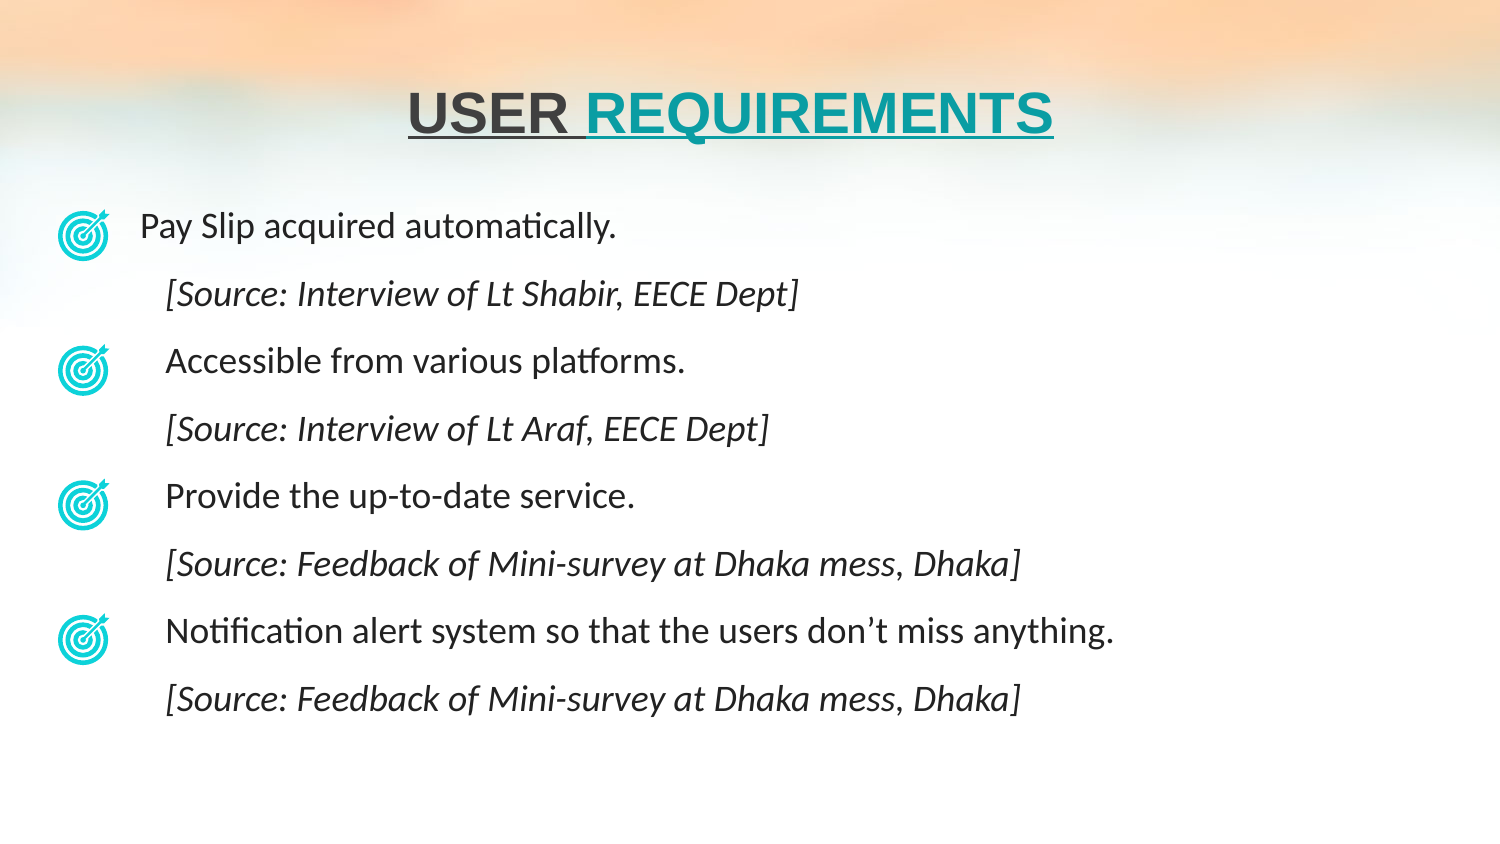

USER REQUIREMENTS

      Pay Slip acquired automatically.
         [Source: Interview of Lt Shabir, EECE Dept]
         Accessible from various platforms.
         [Source: Interview of Lt Araf, EECE Dept]
         Provide the up-to-date service.
         [Source: Feedback of Mini-survey at Dhaka mess, Dhaka]
         Notification alert system so that the users don’t miss anything.
         [Source: Feedback of Mini-survey at Dhaka mess, Dhaka]